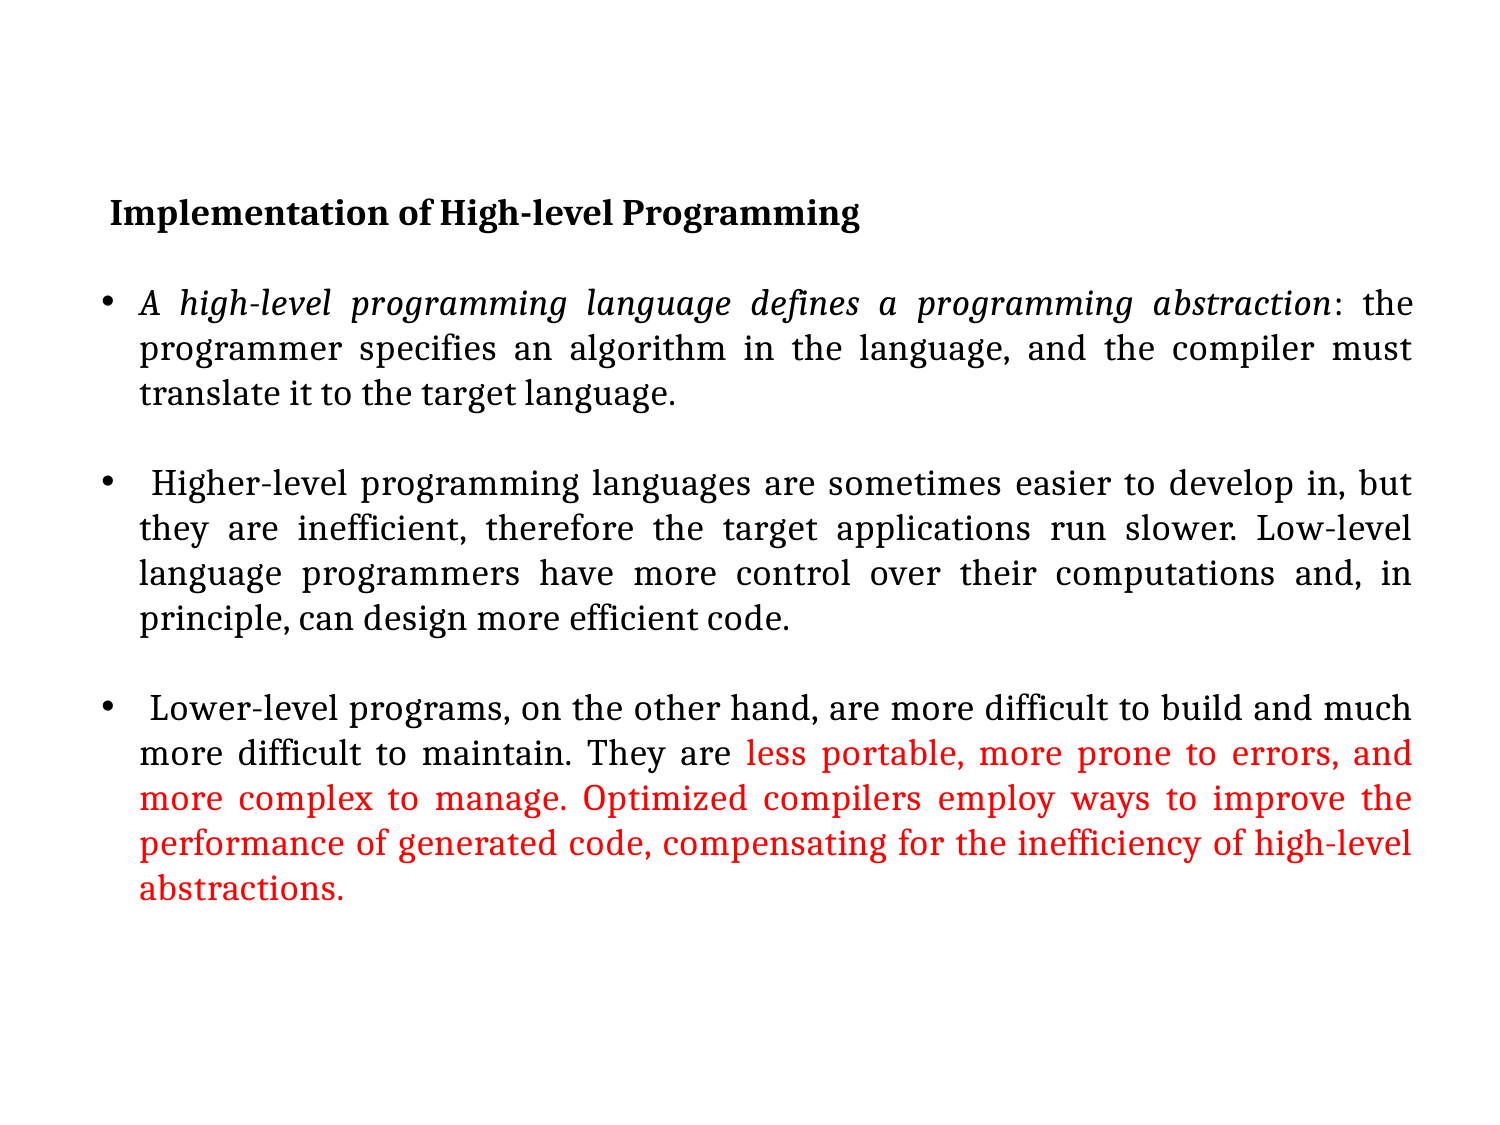

Implementation of High-level Programming

A high-level programming language defines a programming abstraction: the programmer specifies an algorithm in the language, and the compiler must translate it to the target language.

 Higher-level programming languages are sometimes easier to develop in, but they are inefficient, therefore the target applications run slower. Low-level language programmers have more control over their computations and, in principle, can design more efficient code.

 Lower-level programs, on the other hand, are more difficult to build and much more difficult to maintain. They are less portable, more prone to errors, and more complex to manage. Optimized compilers employ ways to improve the performance of generated code, compensating for the inefficiency of high-level abstractions.